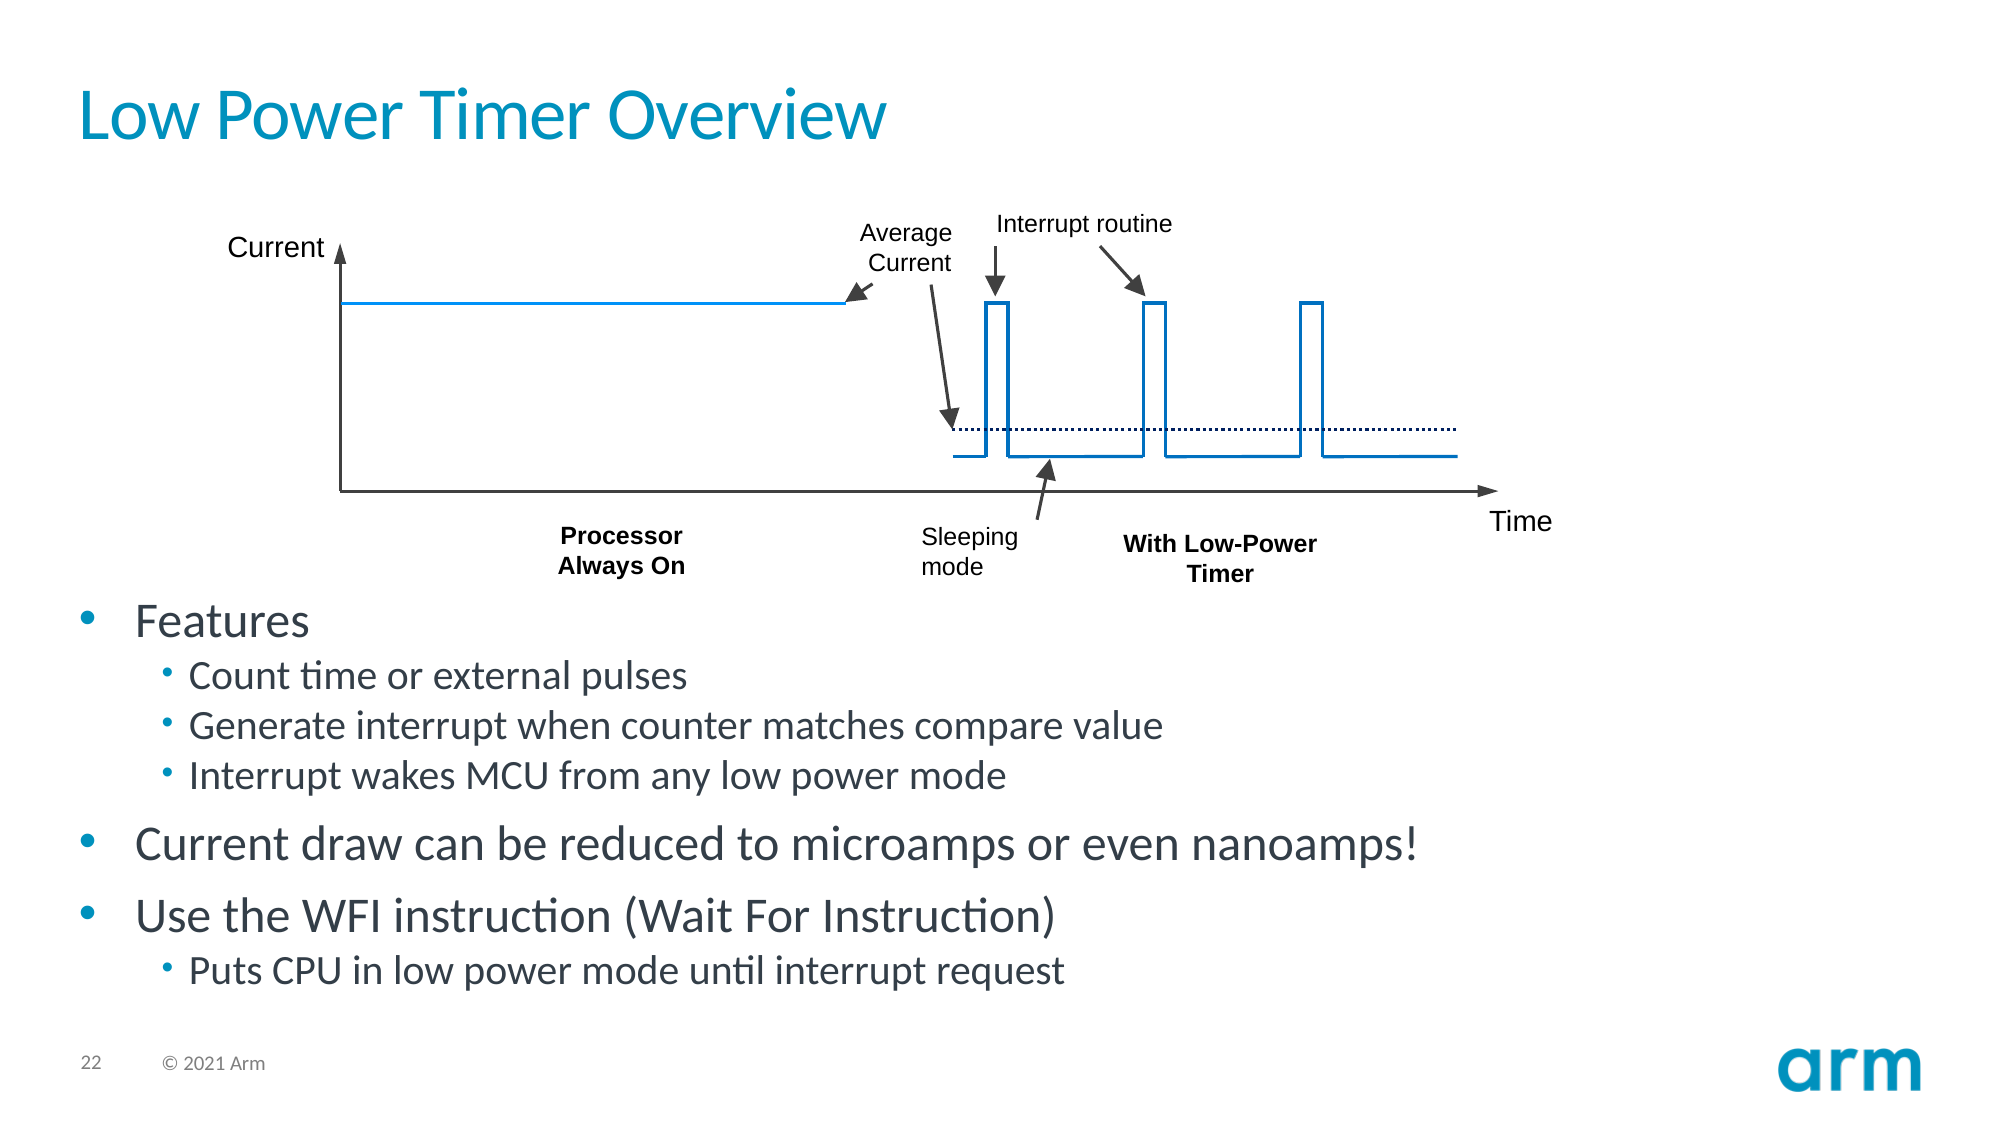

# Low Power Timer Overview
Interrupt routine
Average
Current
Current
Time
Processor Always On
Sleeping mode
With Low-Power Timer
Features
Count time or external pulses
Generate interrupt when counter matches compare value
Interrupt wakes MCU from any low power mode
Current draw can be reduced to microamps or even nanoamps!
Use the WFI instruction (Wait For Instruction)
Puts CPU in low power mode until interrupt request